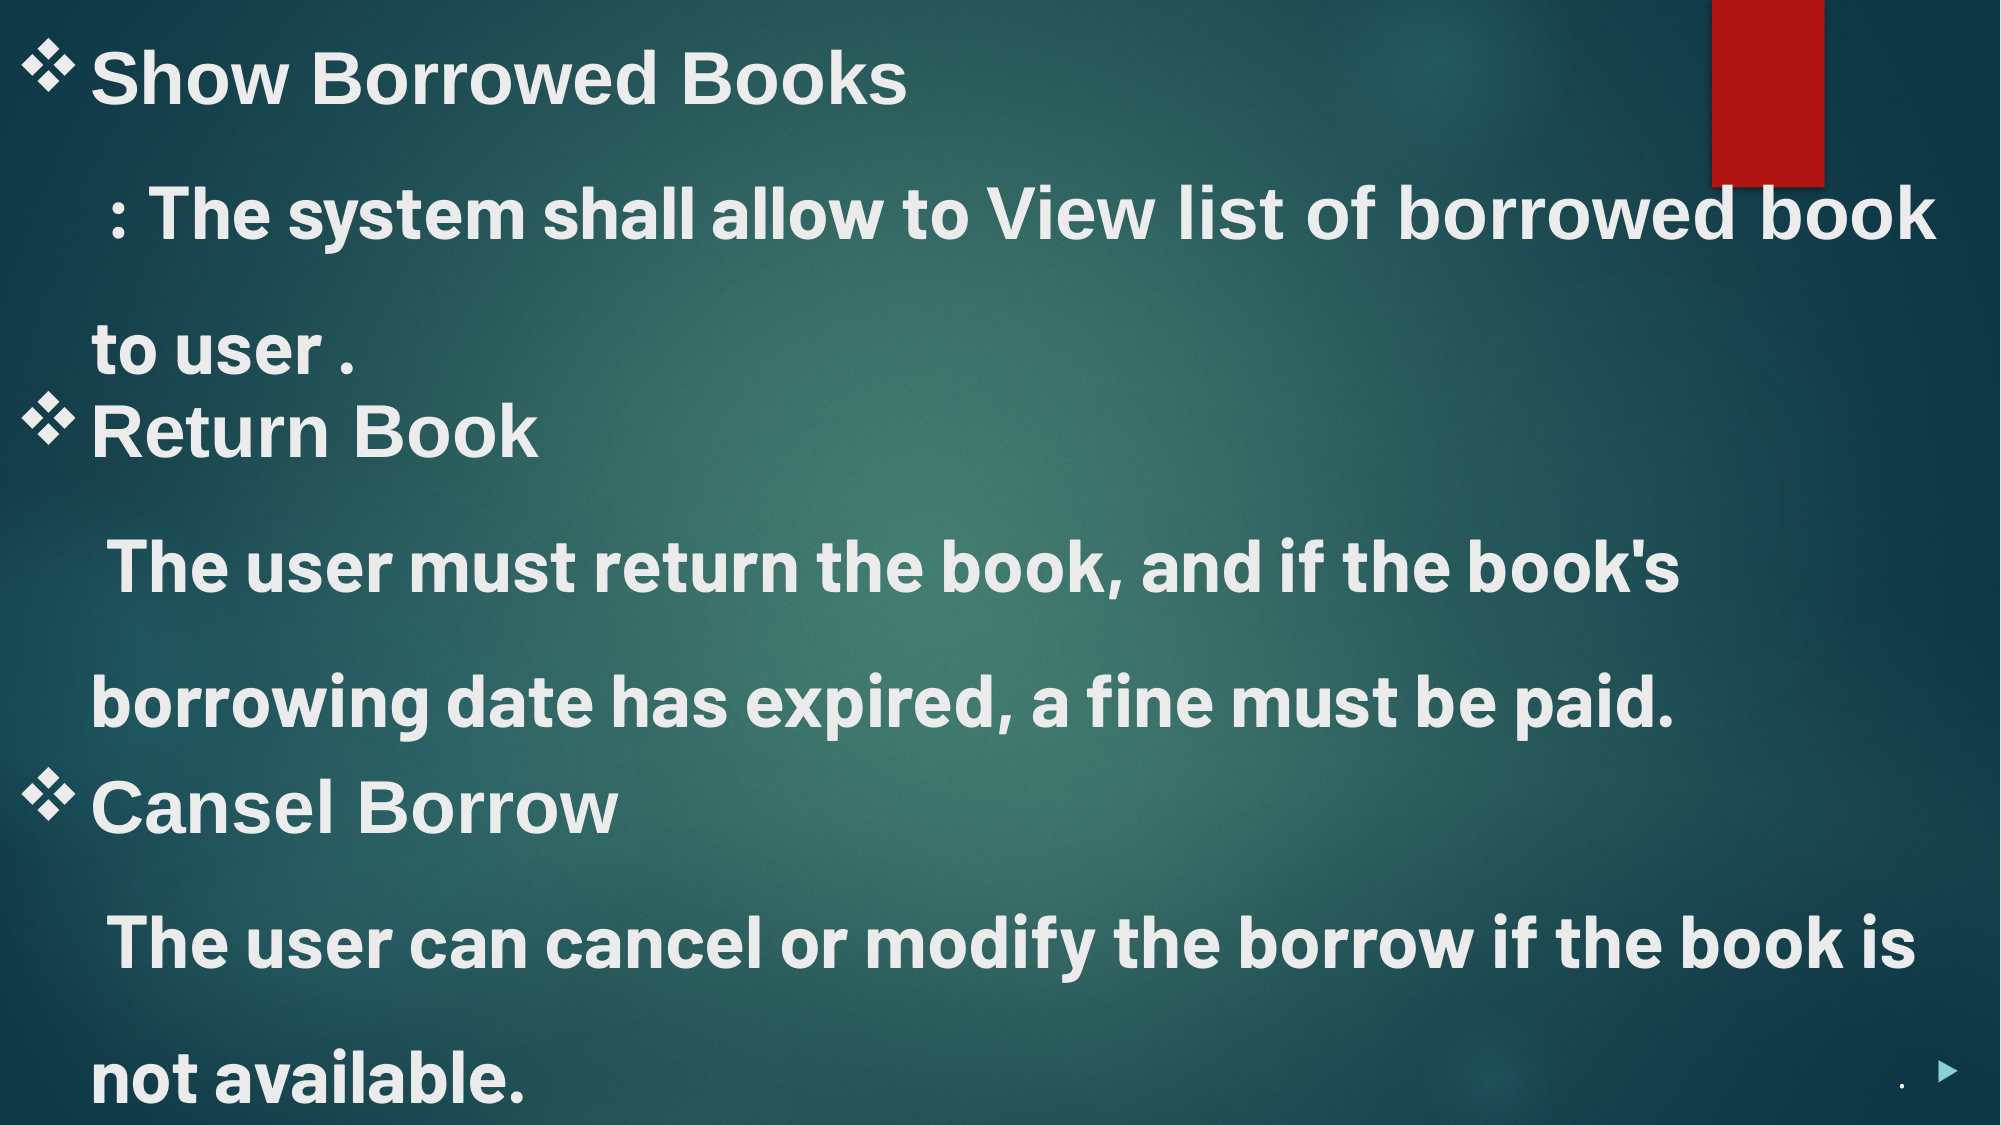

Show Borrowed Books
 : The system shall allow to View list of borrowed book to user .
Return Book
 The user must return the book, and if the book's borrowing date has expired, a fine must be paid.
Cansel Borrow
 The user can cancel or modify the borrow if the book is not available.

.
#